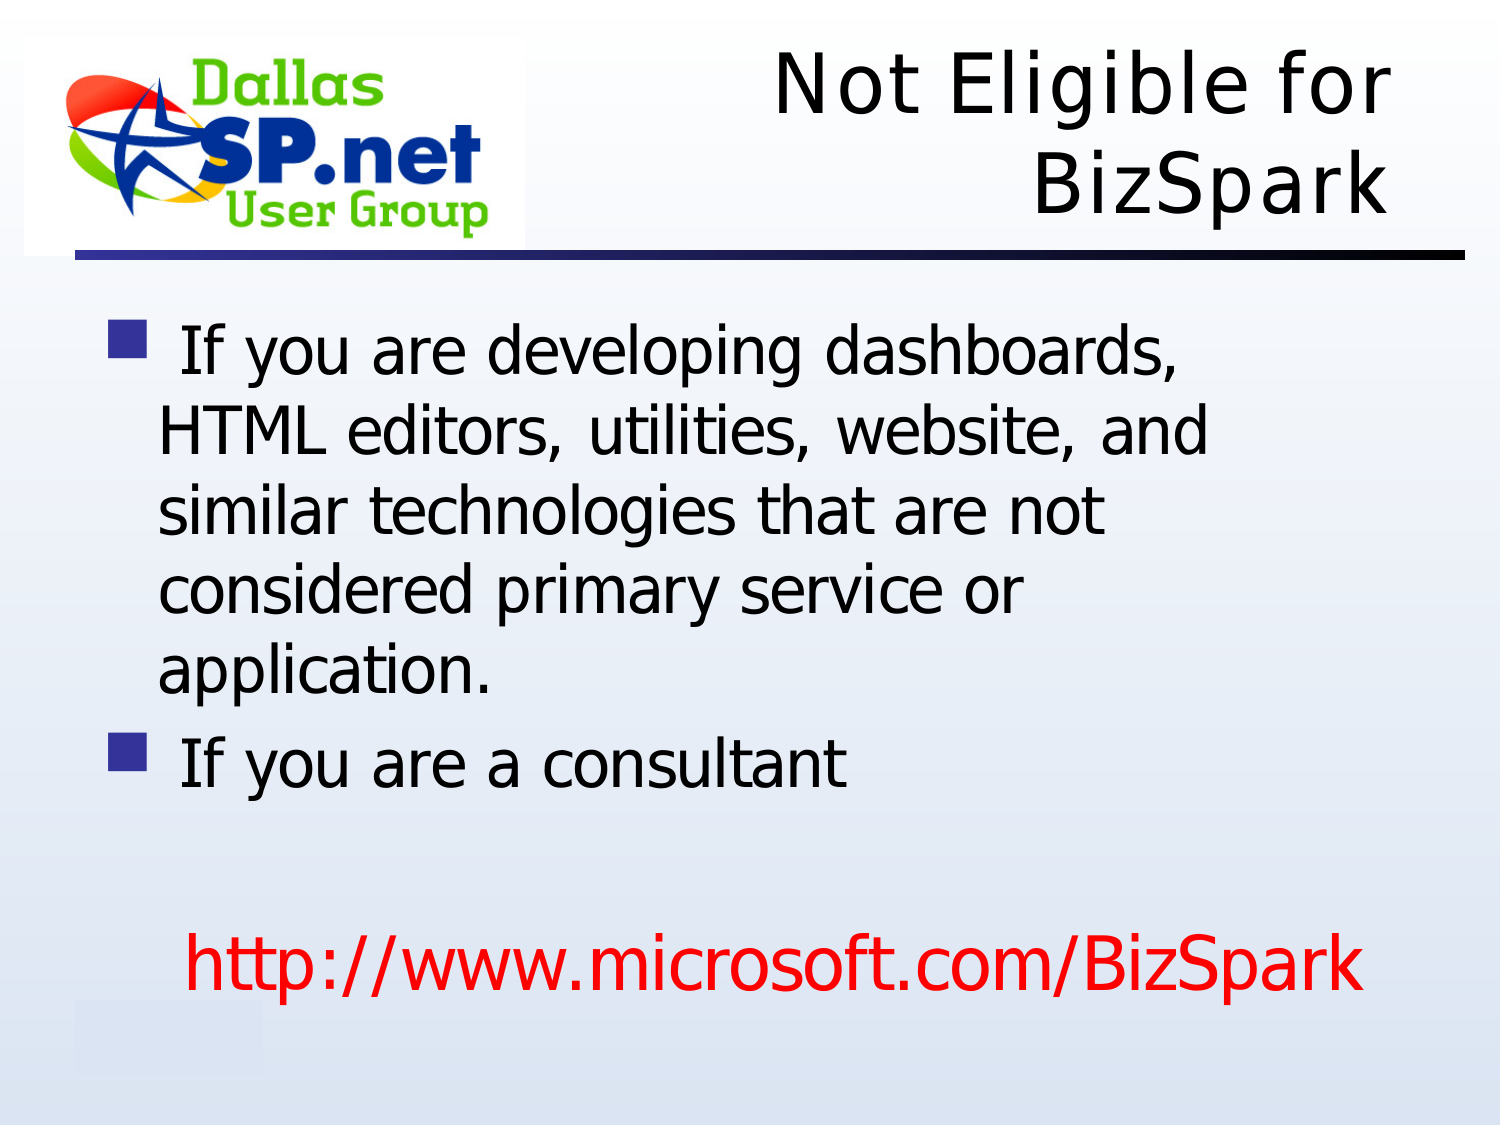

Not Eligible for BizSpark
 If you are developing dashboards, HTML editors, utilities, website, and similar technologies that are not considered primary service or application.
 If you are a consultant

http://www.microsoft.com/BizSpark